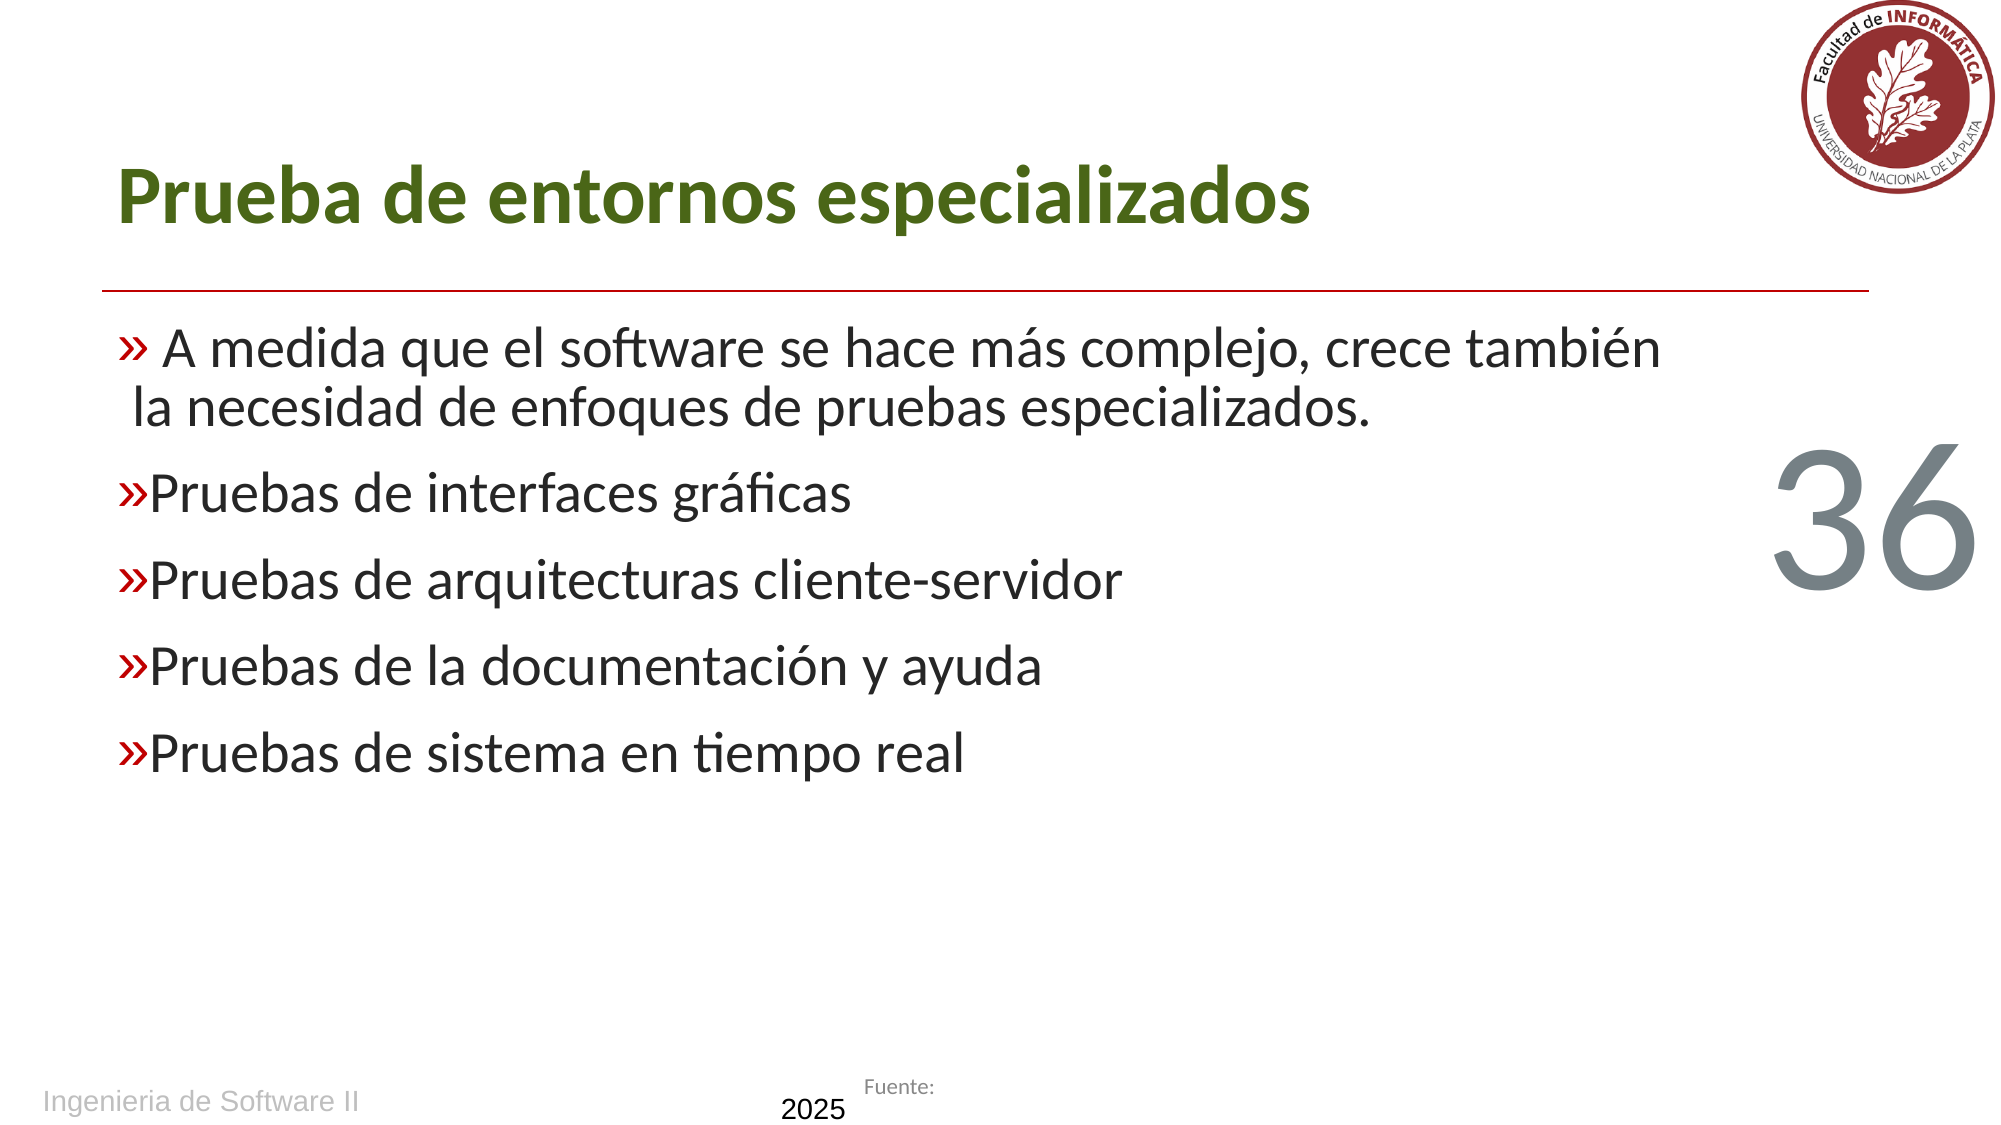

# Prueba de entornos especializados
 A medida que el software se hace más complejo, crece también la necesidad de enfoques de pruebas especializados.
Pruebas de interfaces gráficas
Pruebas de arquitecturas cliente-servidor
Pruebas de la documentación y ayuda
Pruebas de sistema en tiempo real

36

Ingenieria de Software II